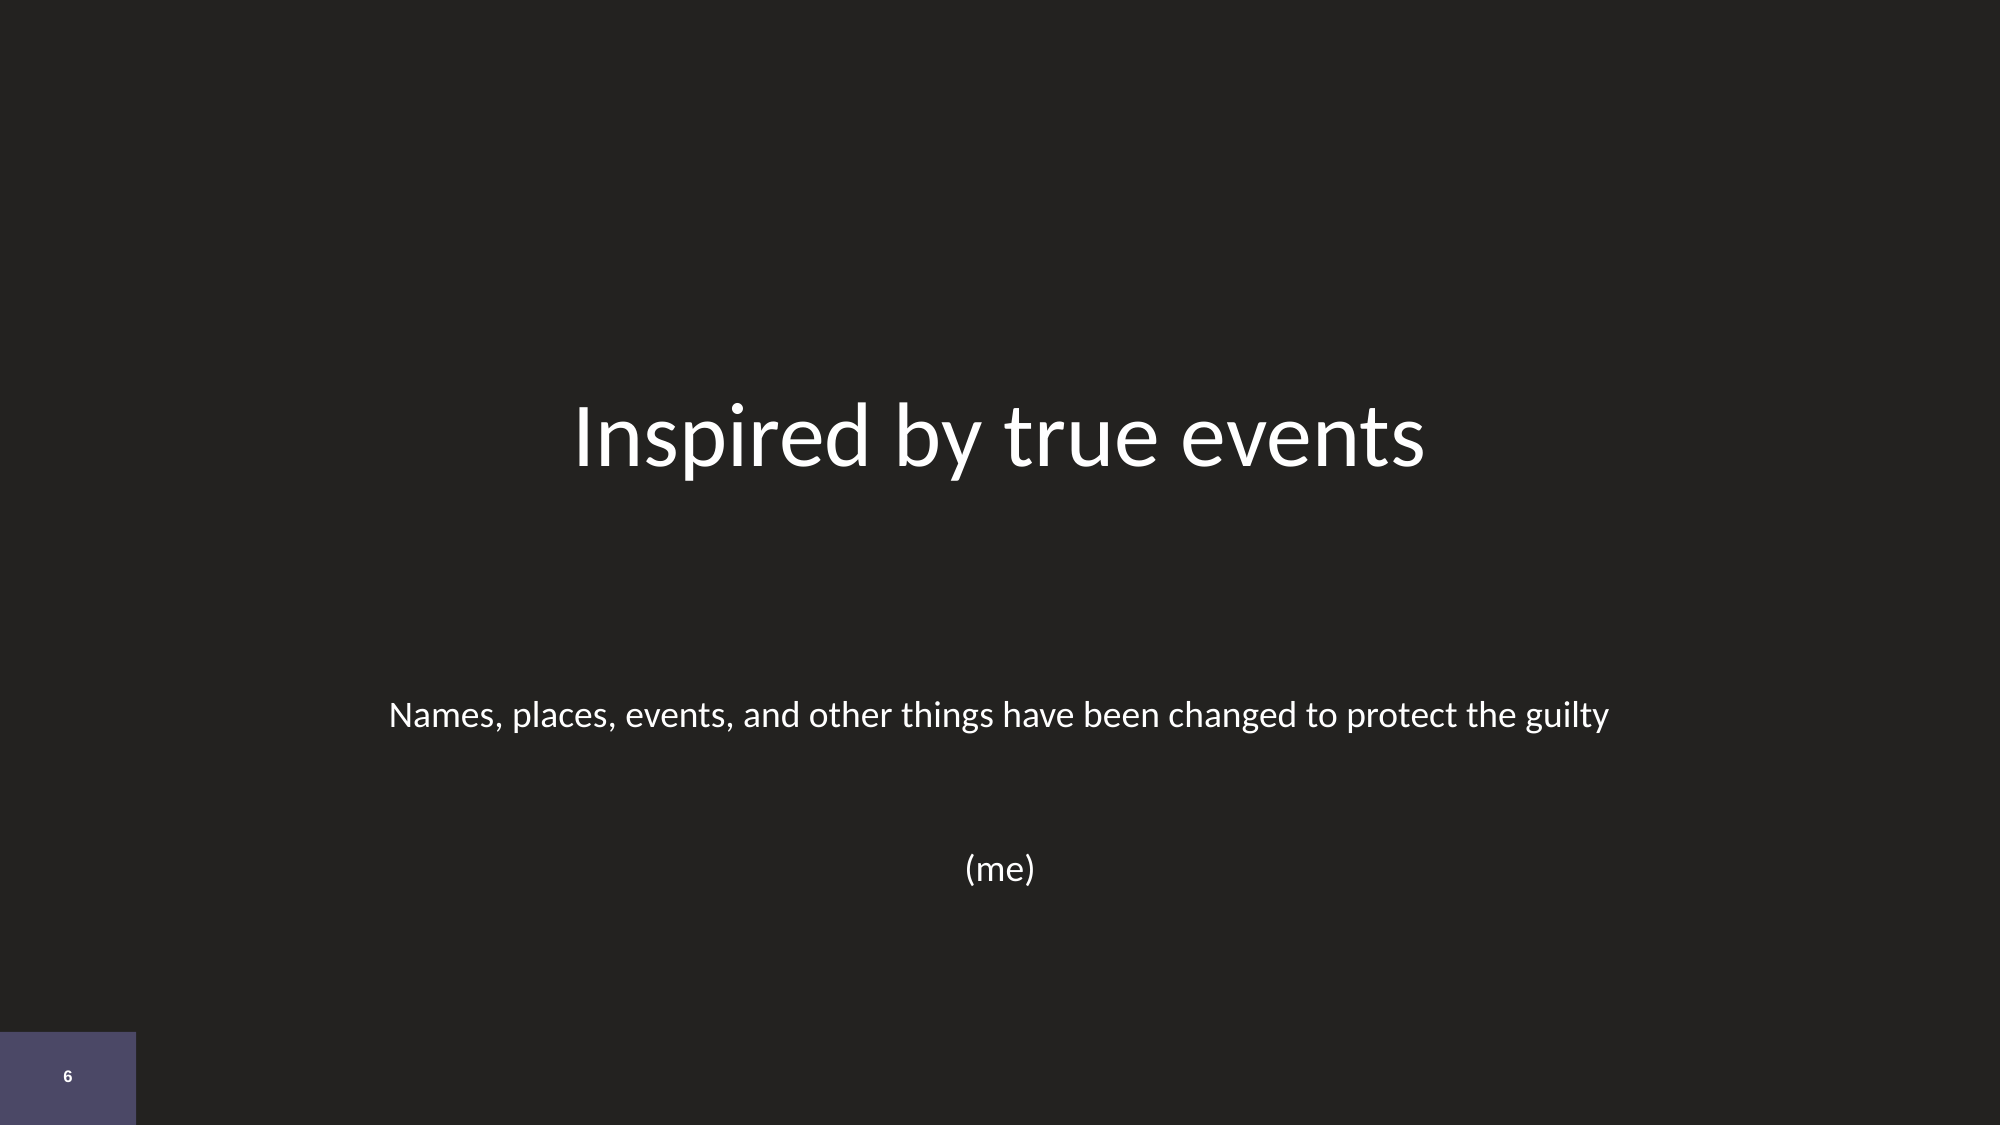

# Inspired by true events
Names, places, events, and other things have been changed to protect the guilty
(me)